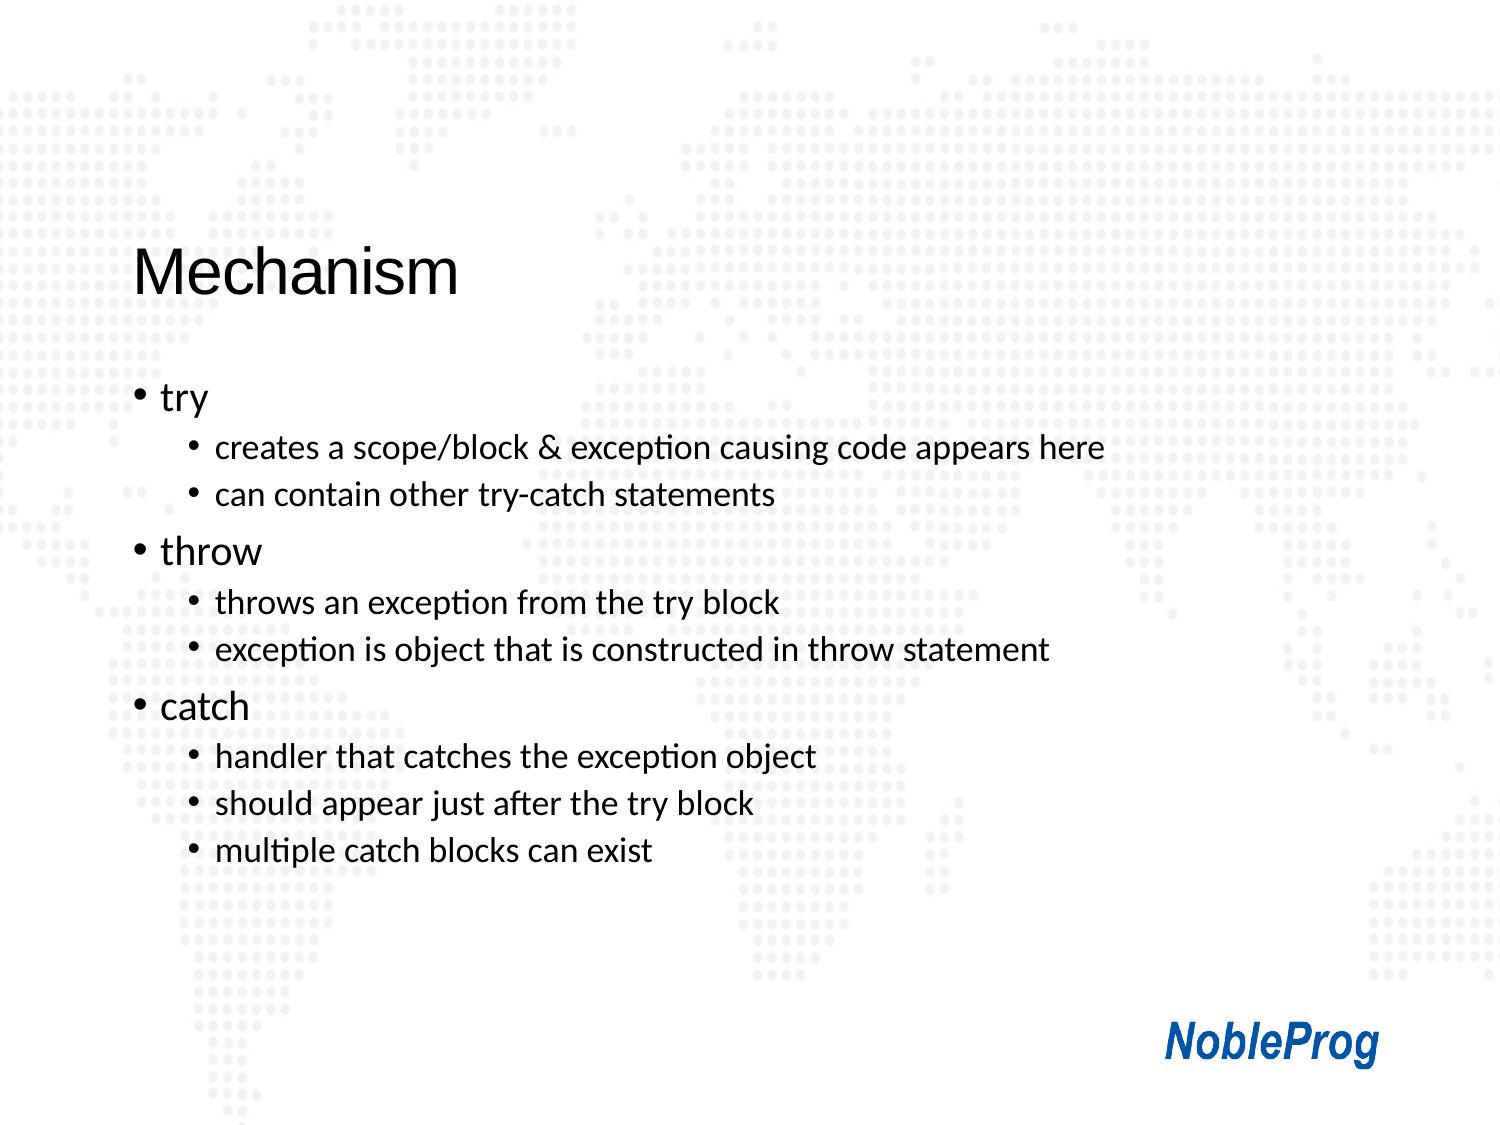

# Mechanism
try
creates a scope/block & exception causing code appears here
can contain other try-catch statements
throw
throws an exception from the try block
exception is object that is constructed in throw statement
catch
handler that catches the exception object
should appear just after the try block
multiple catch blocks can exist